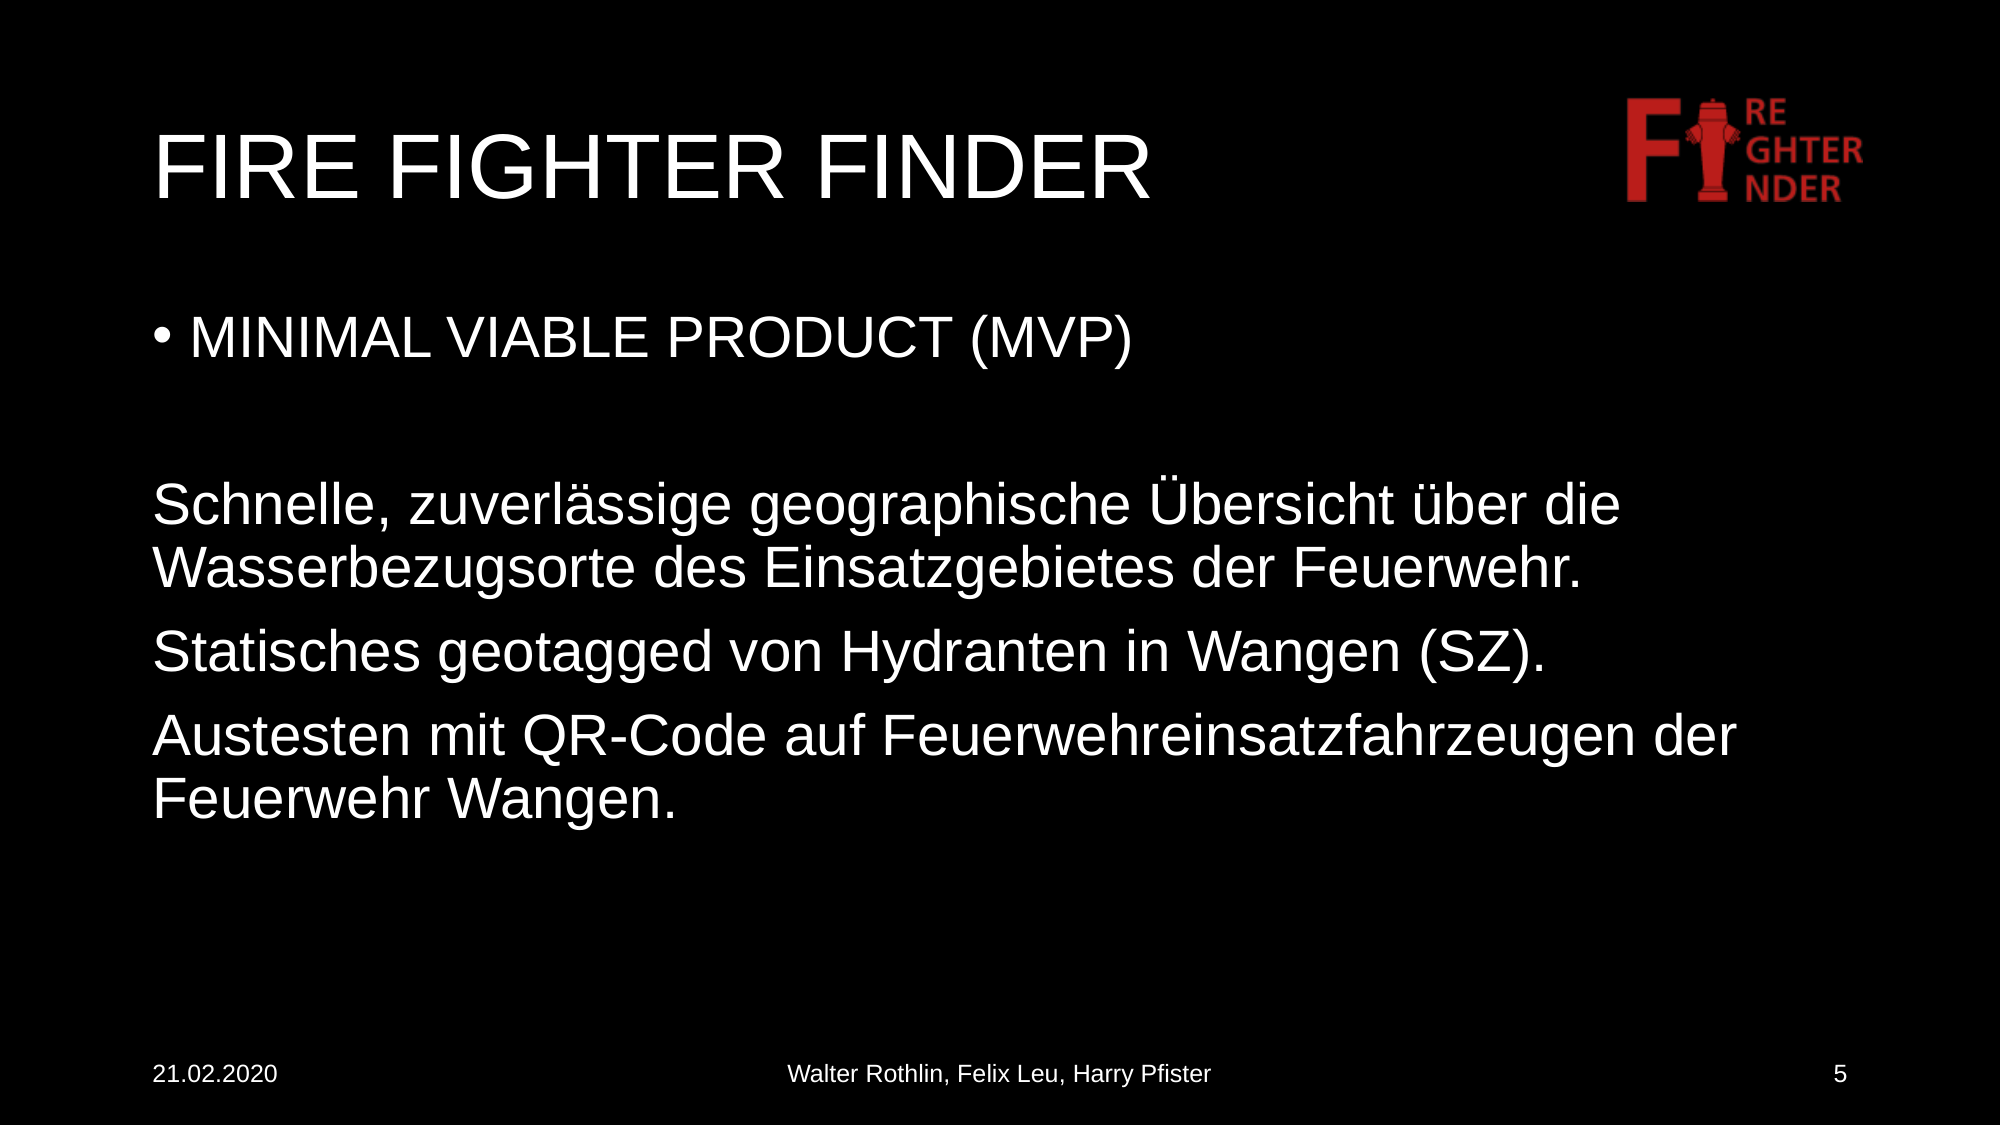

# Fire Fighter Finder
Minimal Viable Product (MVP)

Schnelle, zuverlässige geographische Übersicht über die Wasserbezugsorte des Einsatzgebietes der Feuerwehr.
Statisches geotagged von Hydranten in Wangen (SZ).
Austesten mit QR-Code auf Feuerwehreinsatzfahrzeugen der Feuerwehr Wangen.

21.02.2020
Walter Rothlin, Felix Leu, Harry Pfister
5